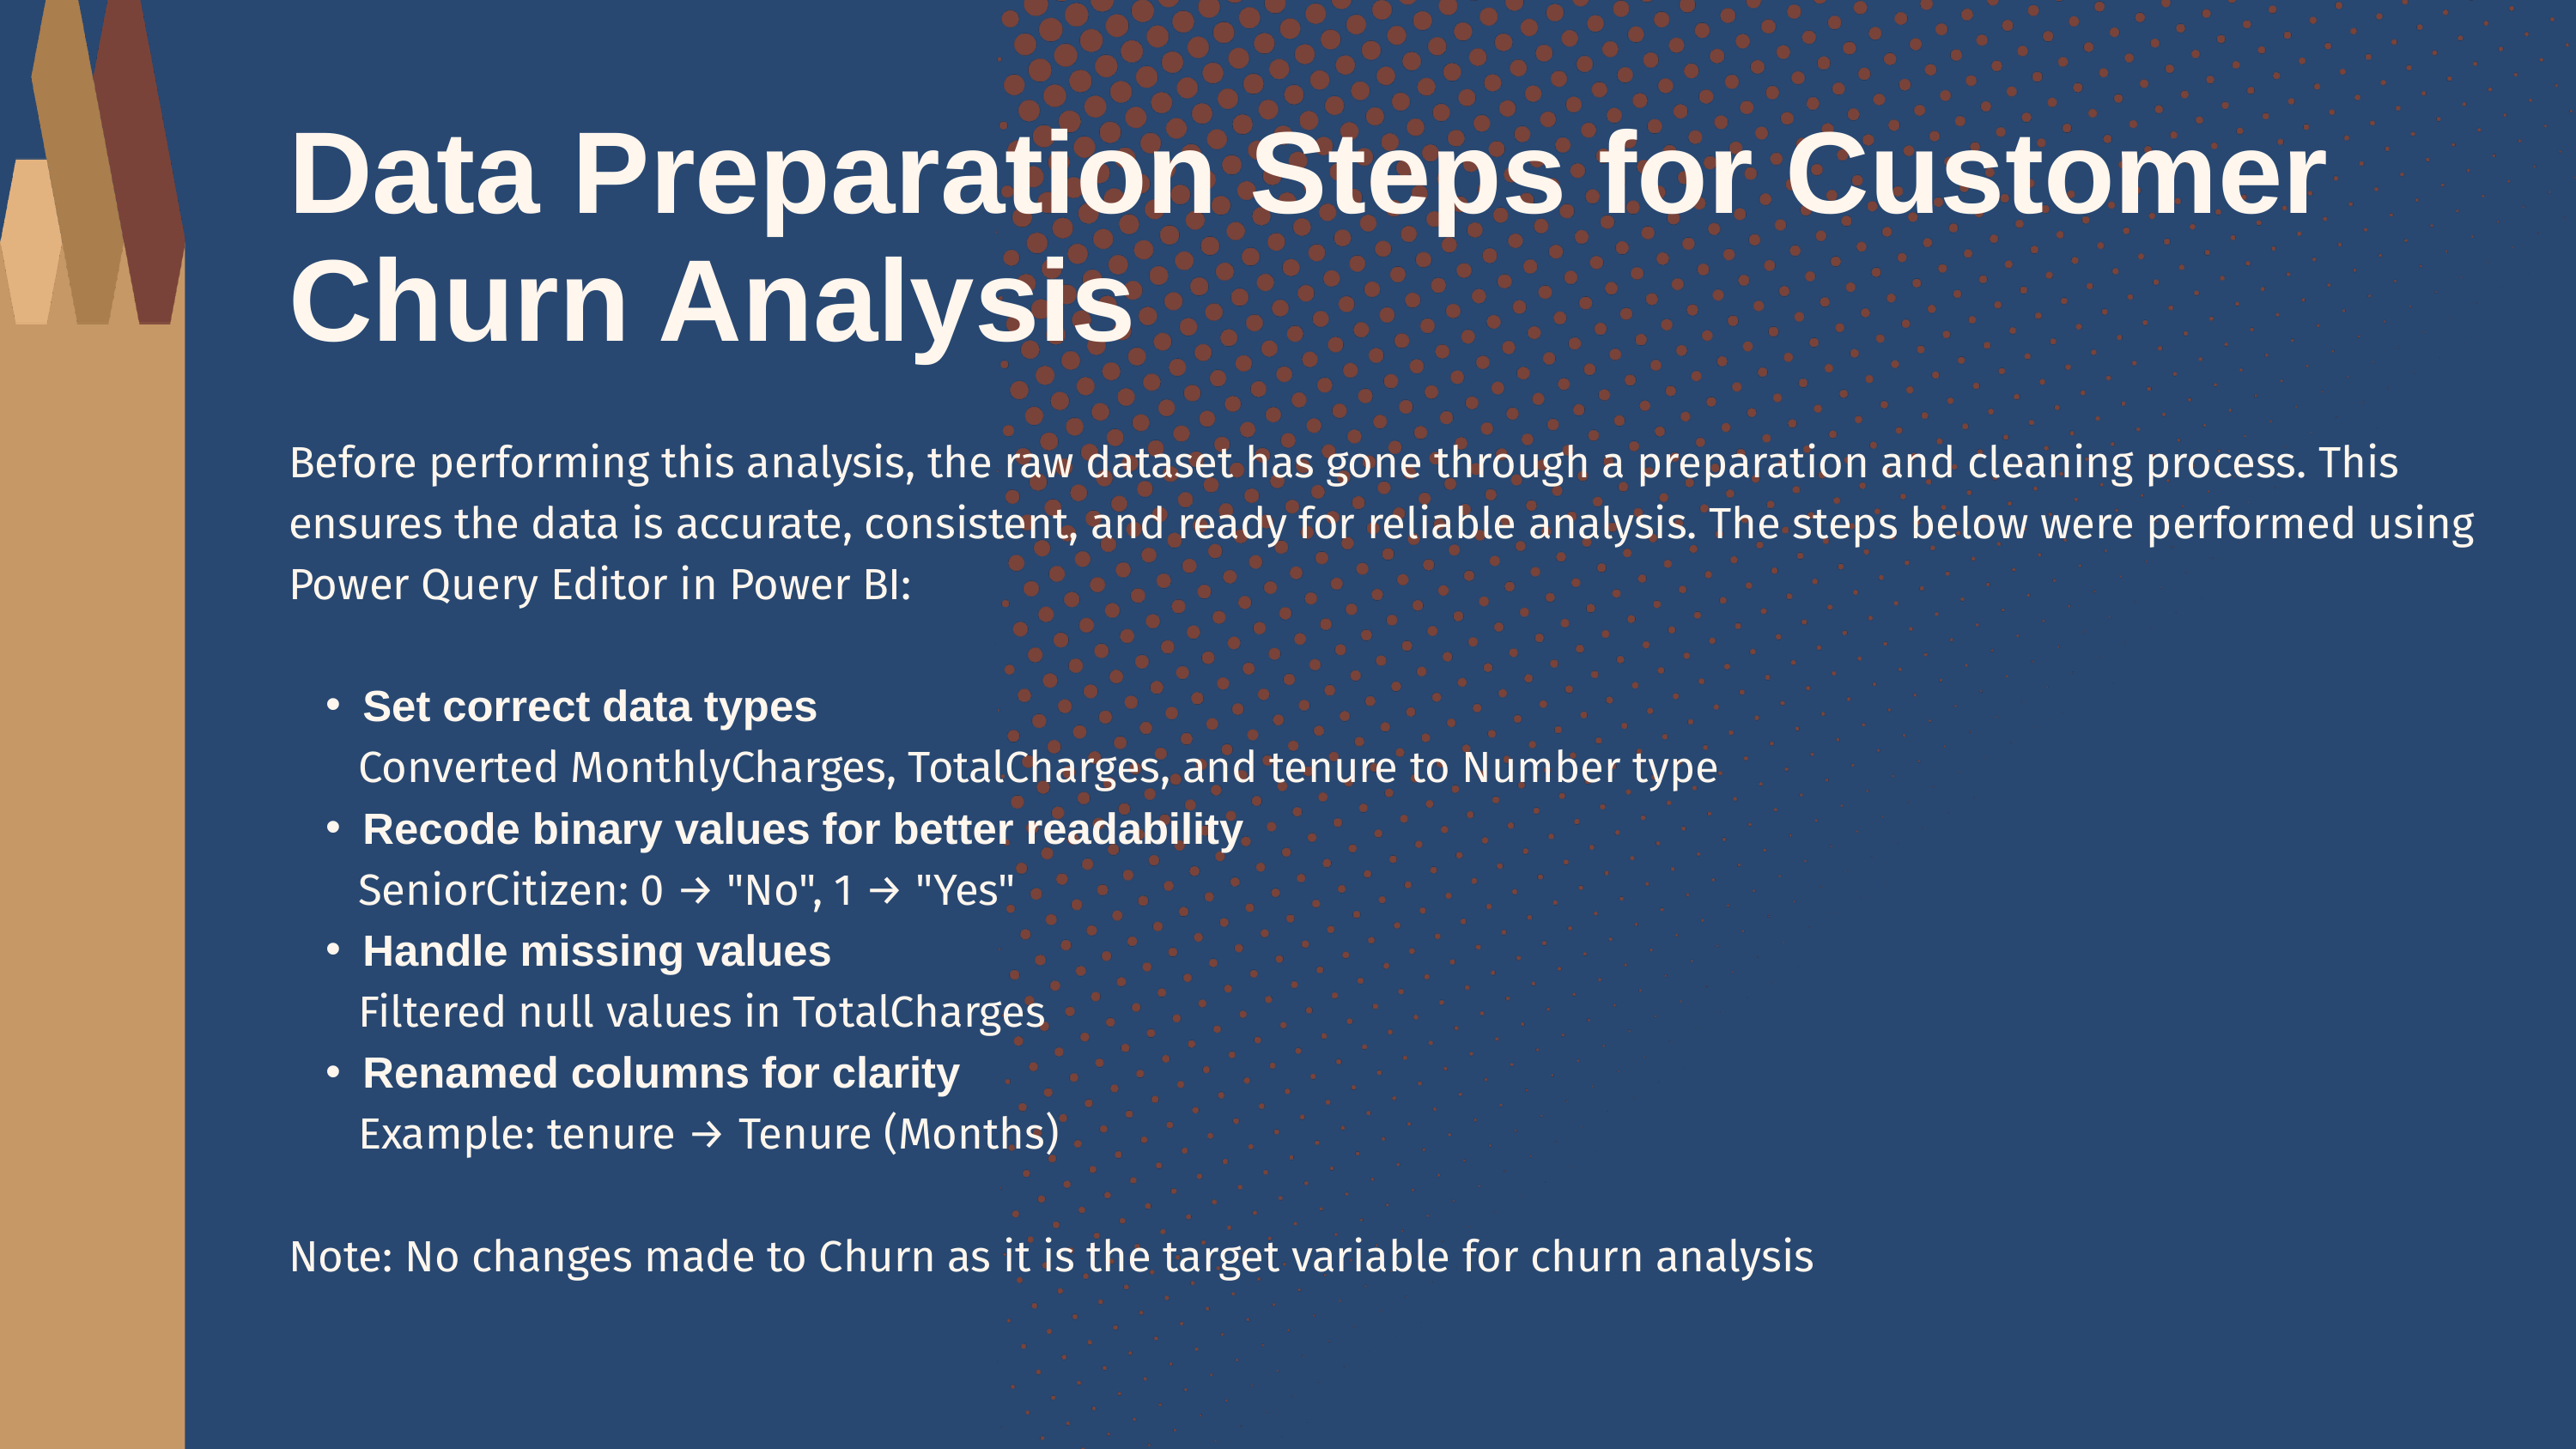

Data Preparation Steps for Customer Churn Analysis
Before performing this analysis, the raw dataset has gone through a preparation and cleaning process. This ensures the data is accurate, consistent, and ready for reliable analysis. The steps below were performed using Power Query Editor in Power BI:

Set correct data types
      Converted MonthlyCharges, TotalCharges, and tenure to Number type
Recode binary values for better readability
      SeniorCitizen: 0 → "No", 1 → "Yes"
Handle missing values
      Filtered null values in TotalCharges
Renamed columns for clarity
      Example: tenure → Tenure (Months)

Note: No changes made to Churn as it is the target variable for churn analysis